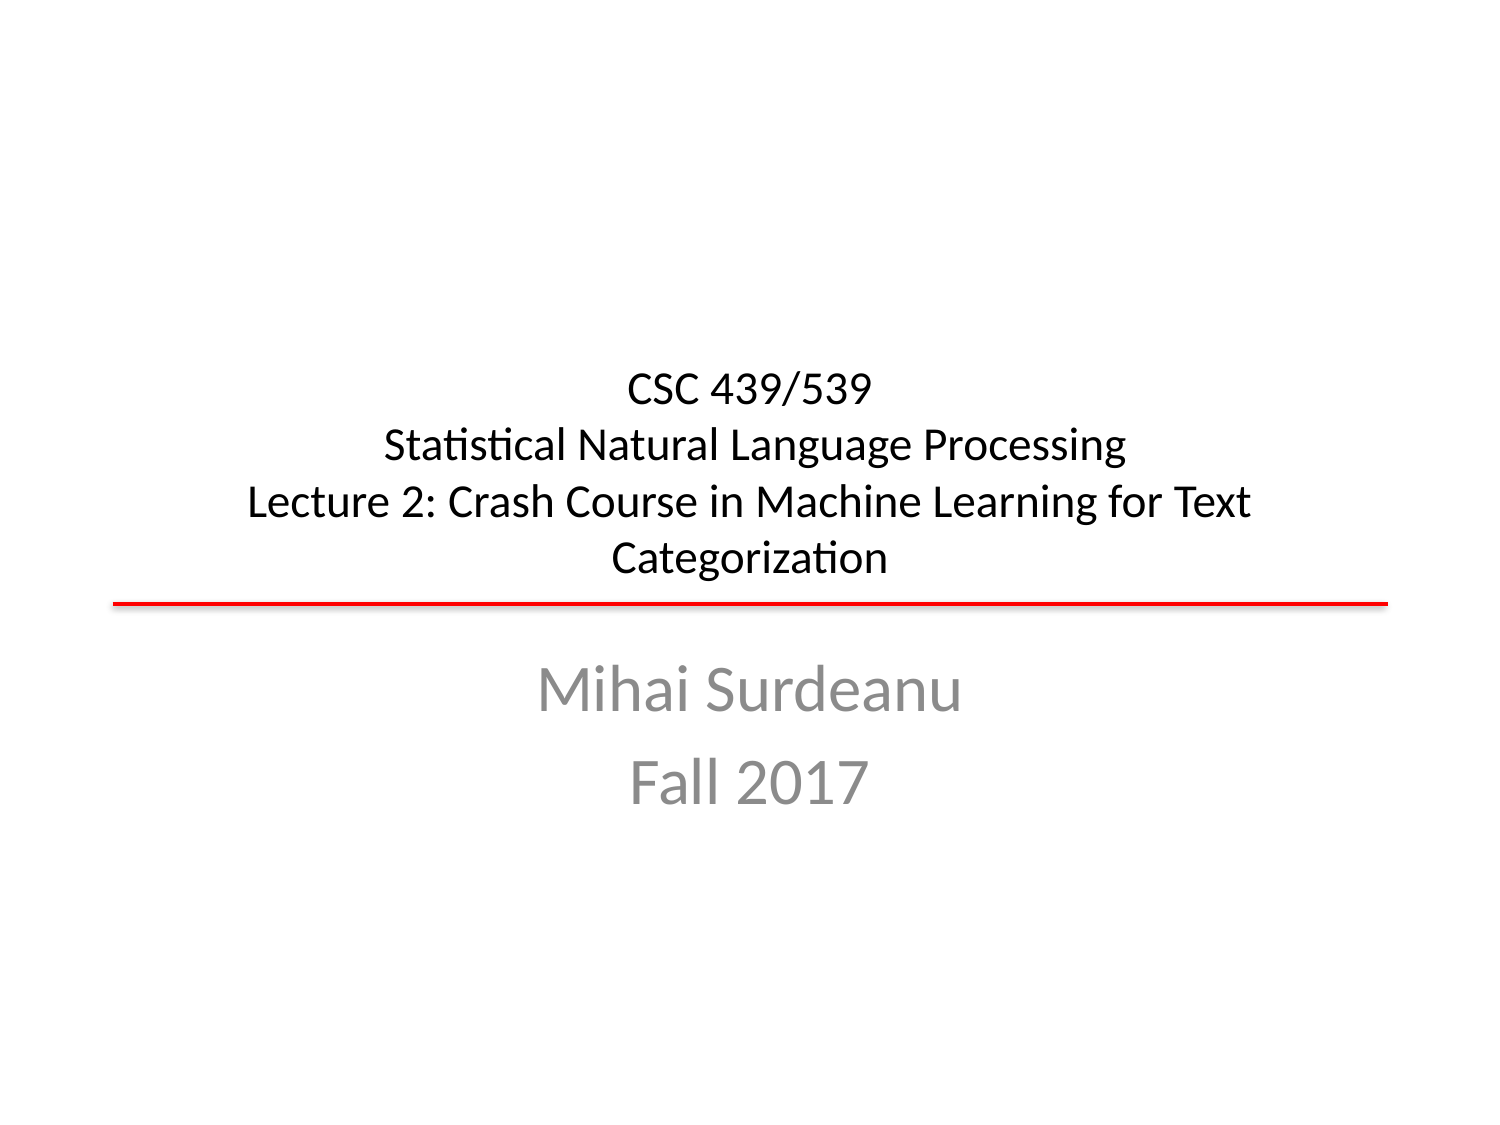

# CSC 439/539 Statistical Natural Language Processing Lecture 2: Crash Course in Machine Learning for Text Categorization
Mihai Surdeanu
Fall 2017